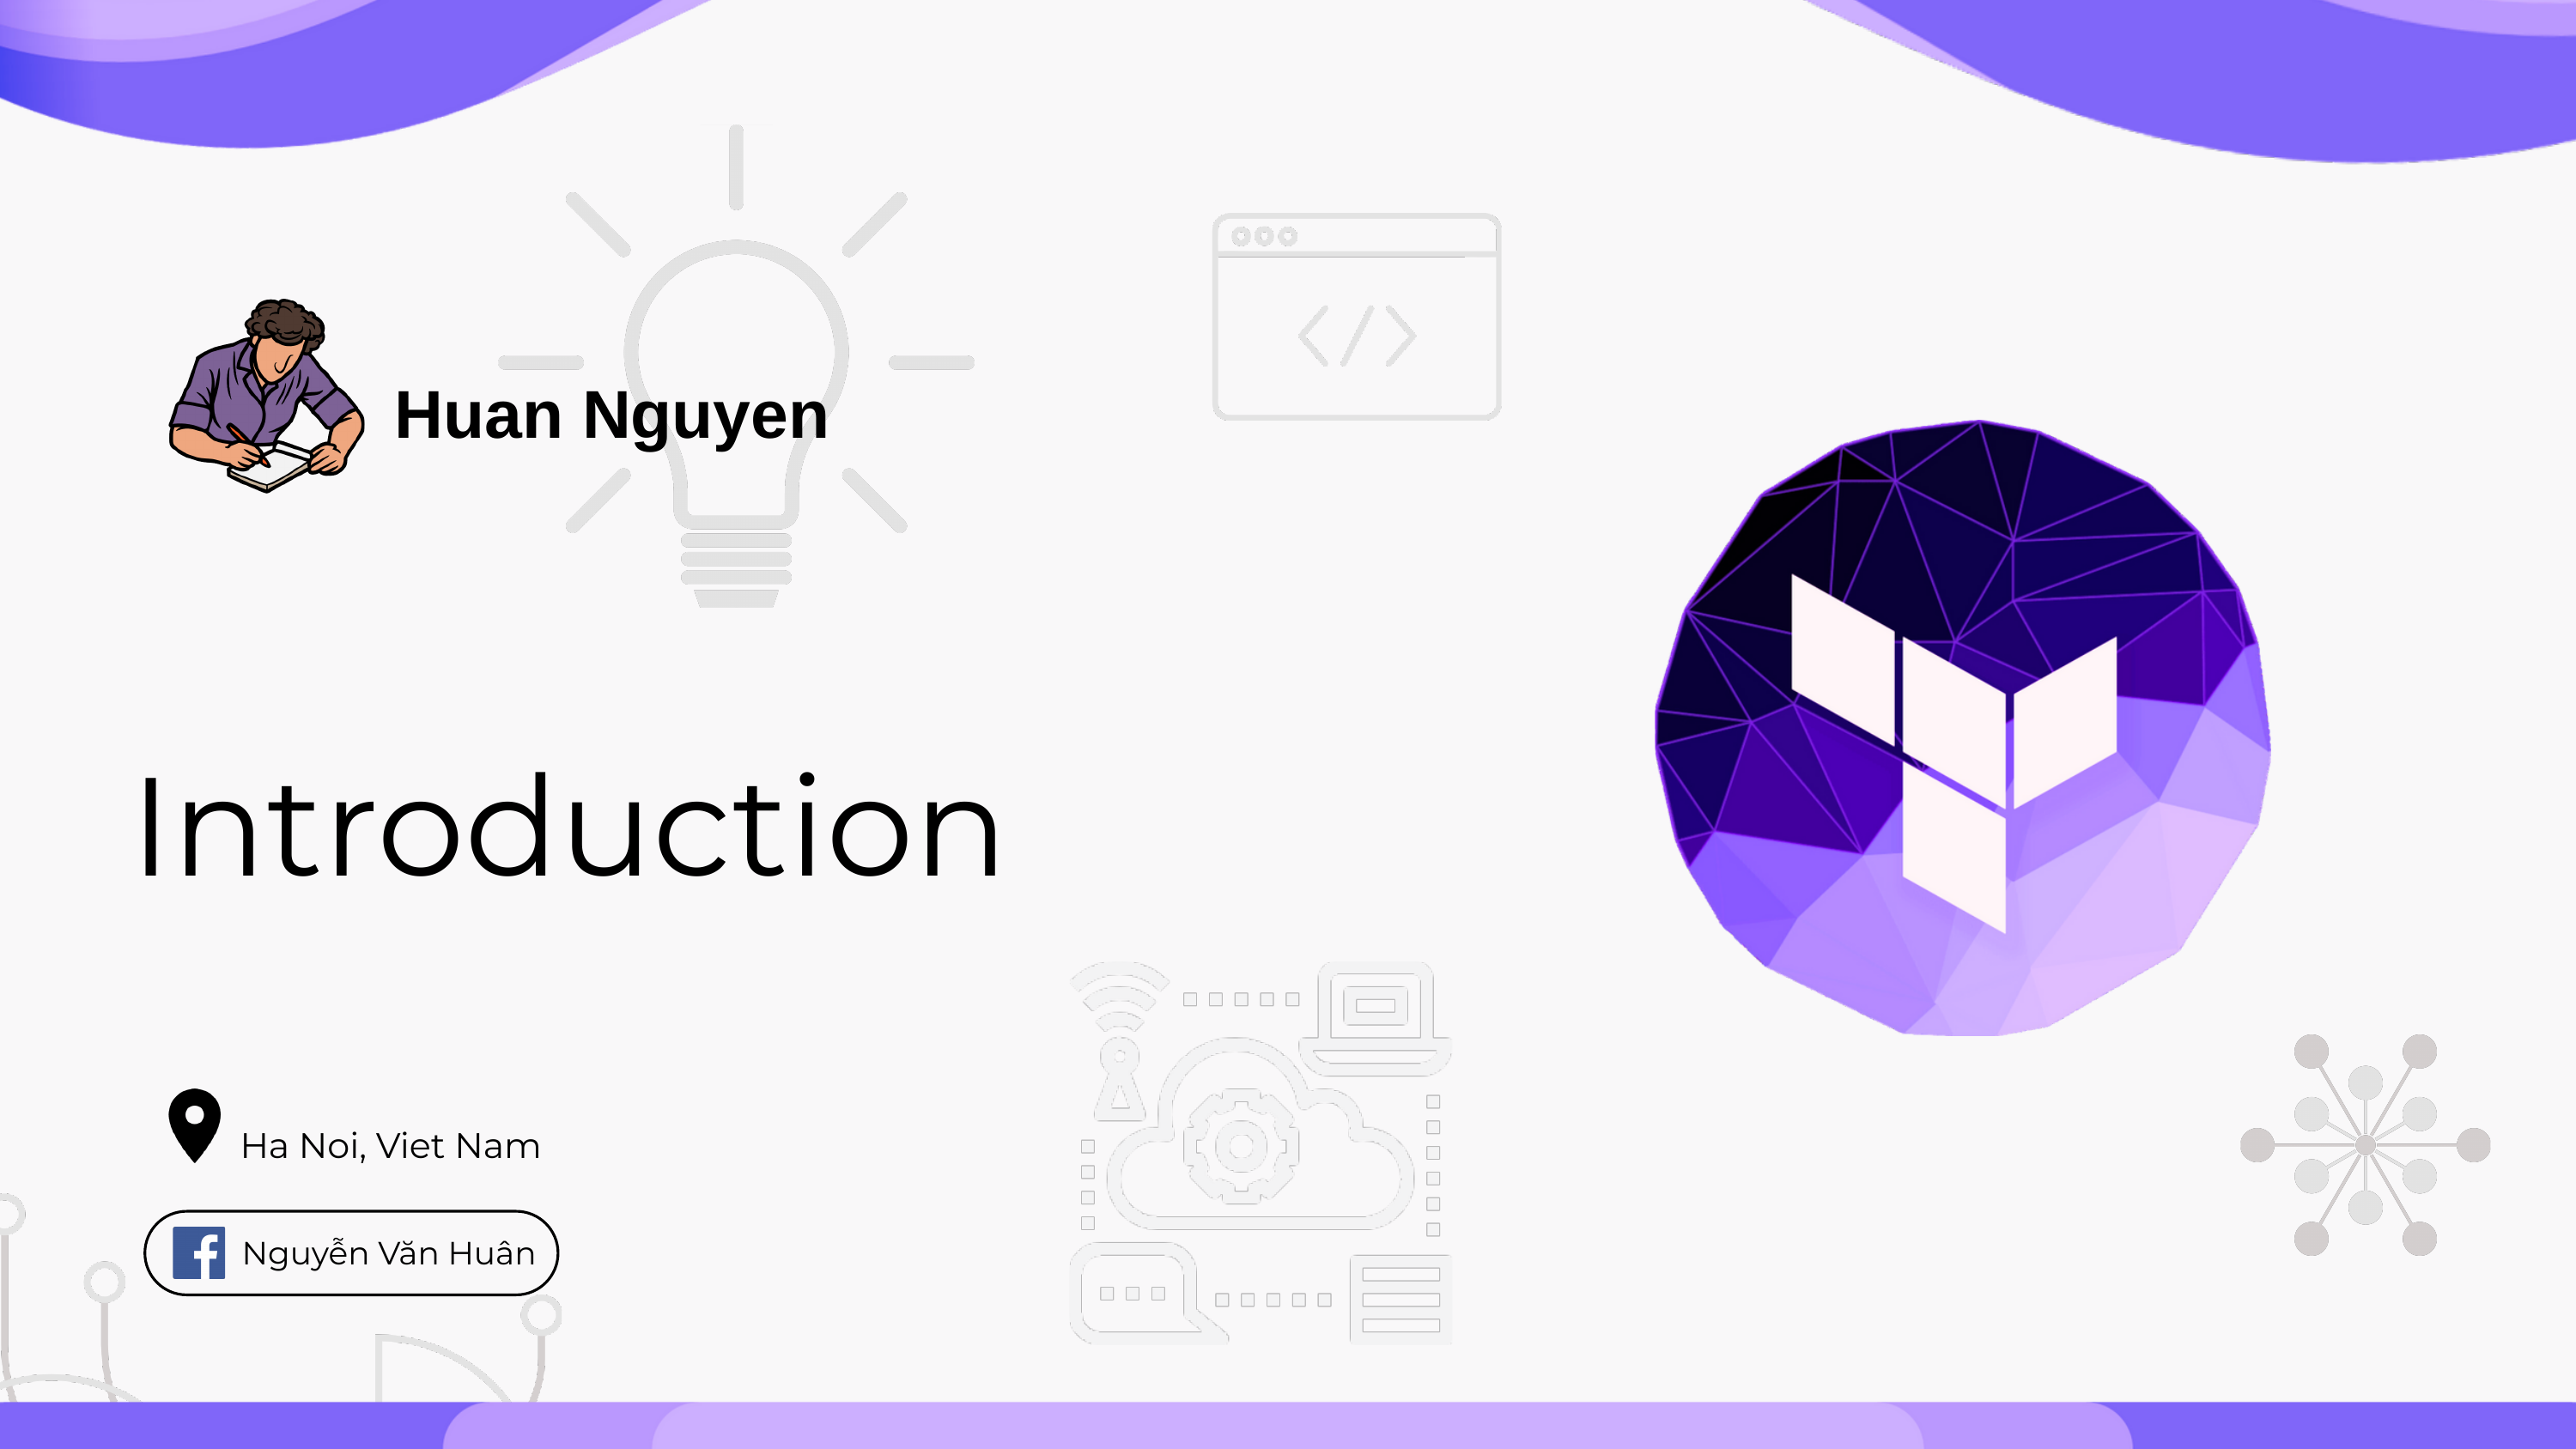

Huan Nguyen

Introduction

Ha Noi, Viet Nam

         Nguyễn Văn Huân